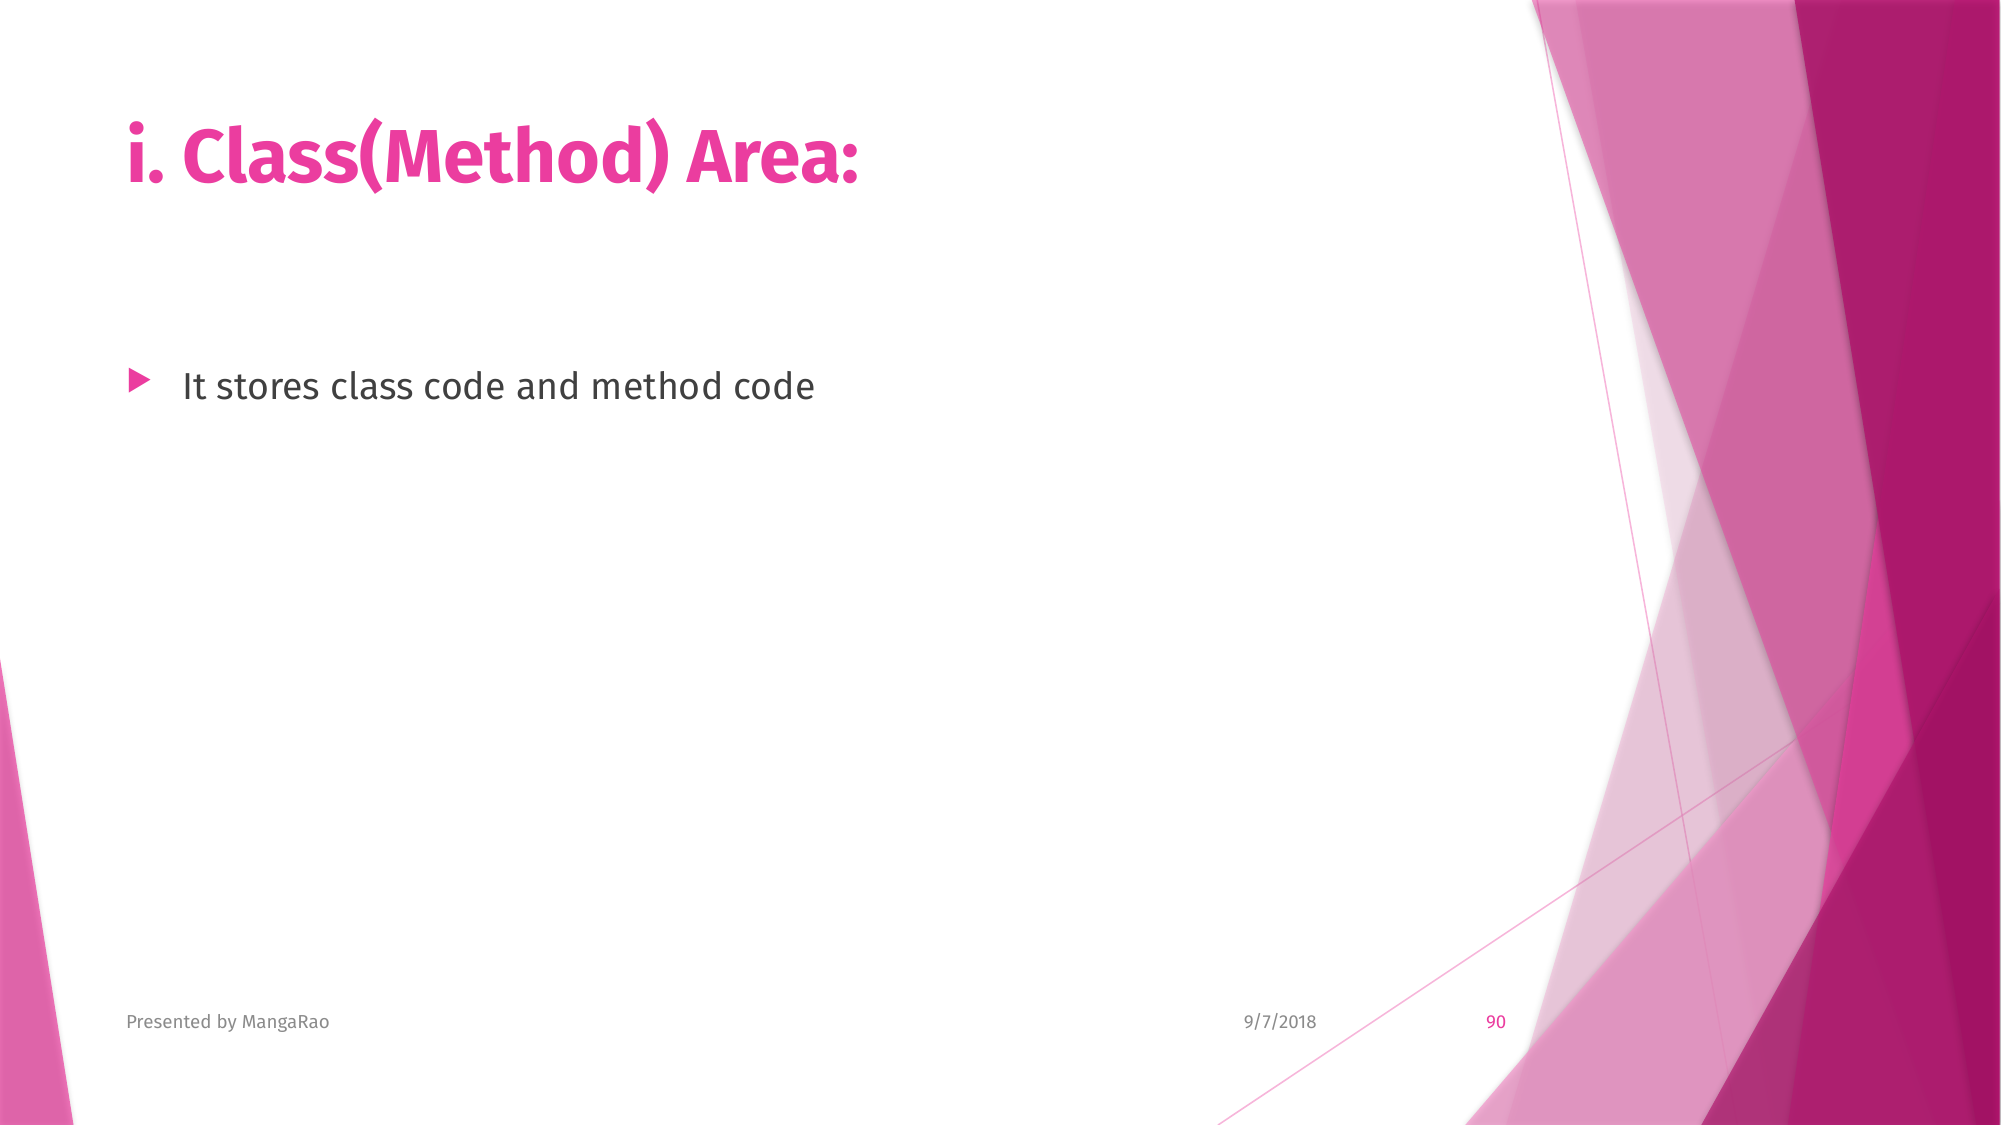

# i. Class(Method) Area:
It stores class code and method code
Presented by MangaRao
9/7/2018
90